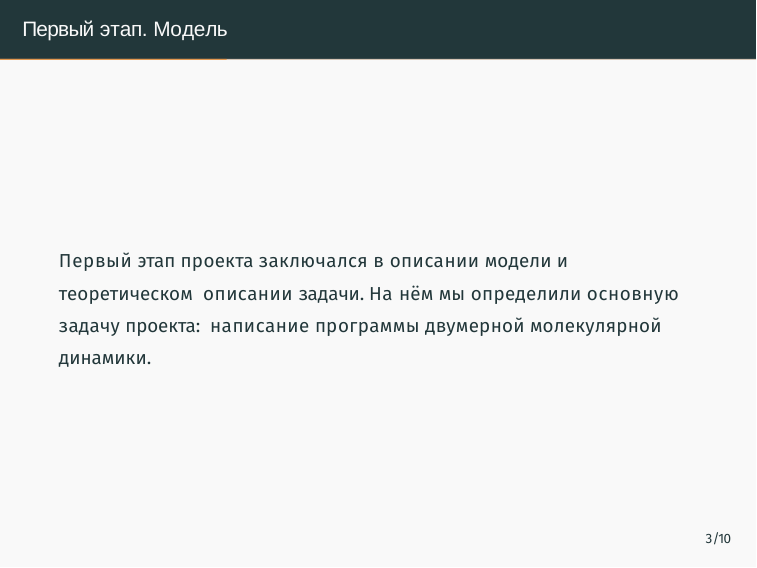

# Первый этап. Модель

Первый этап проекта заключался в описании модели и теоретическом  описании задачи. На нём мы определили основную задачу проекта:  написание программы двумерной молекулярной динамики.
3/10